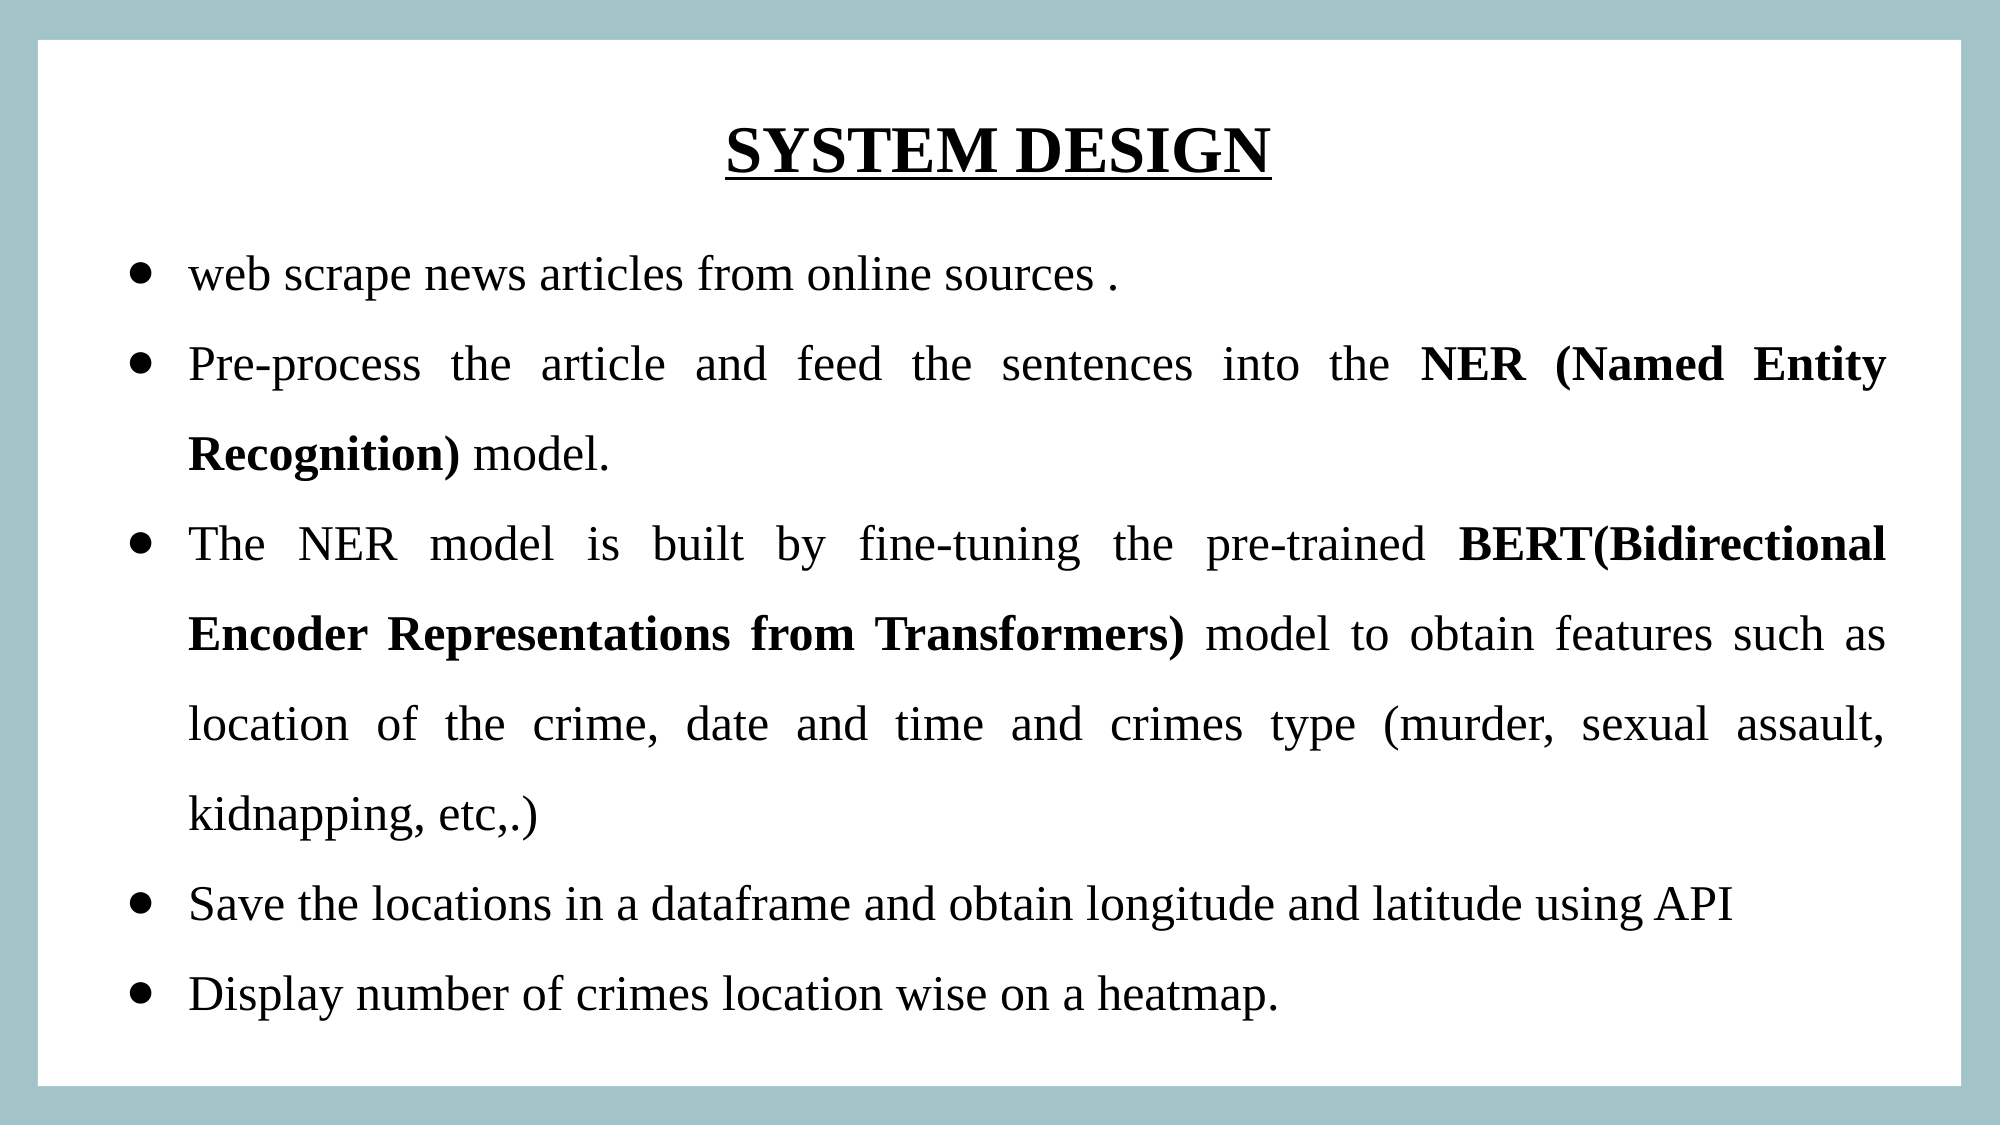

SYSTEM DESIGN
web scrape news articles from online sources .
Pre-process the article and feed the sentences into the NER (Named Entity Recognition) model.
The NER model is built by fine-tuning the pre-trained BERT(Bidirectional Encoder Representations from Transformers) model to obtain features such as location of the crime, date and time and crimes type (murder, sexual assault, kidnapping, etc,.)
Save the locations in a dataframe and obtain longitude and latitude using API
Display number of crimes location wise on a heatmap.